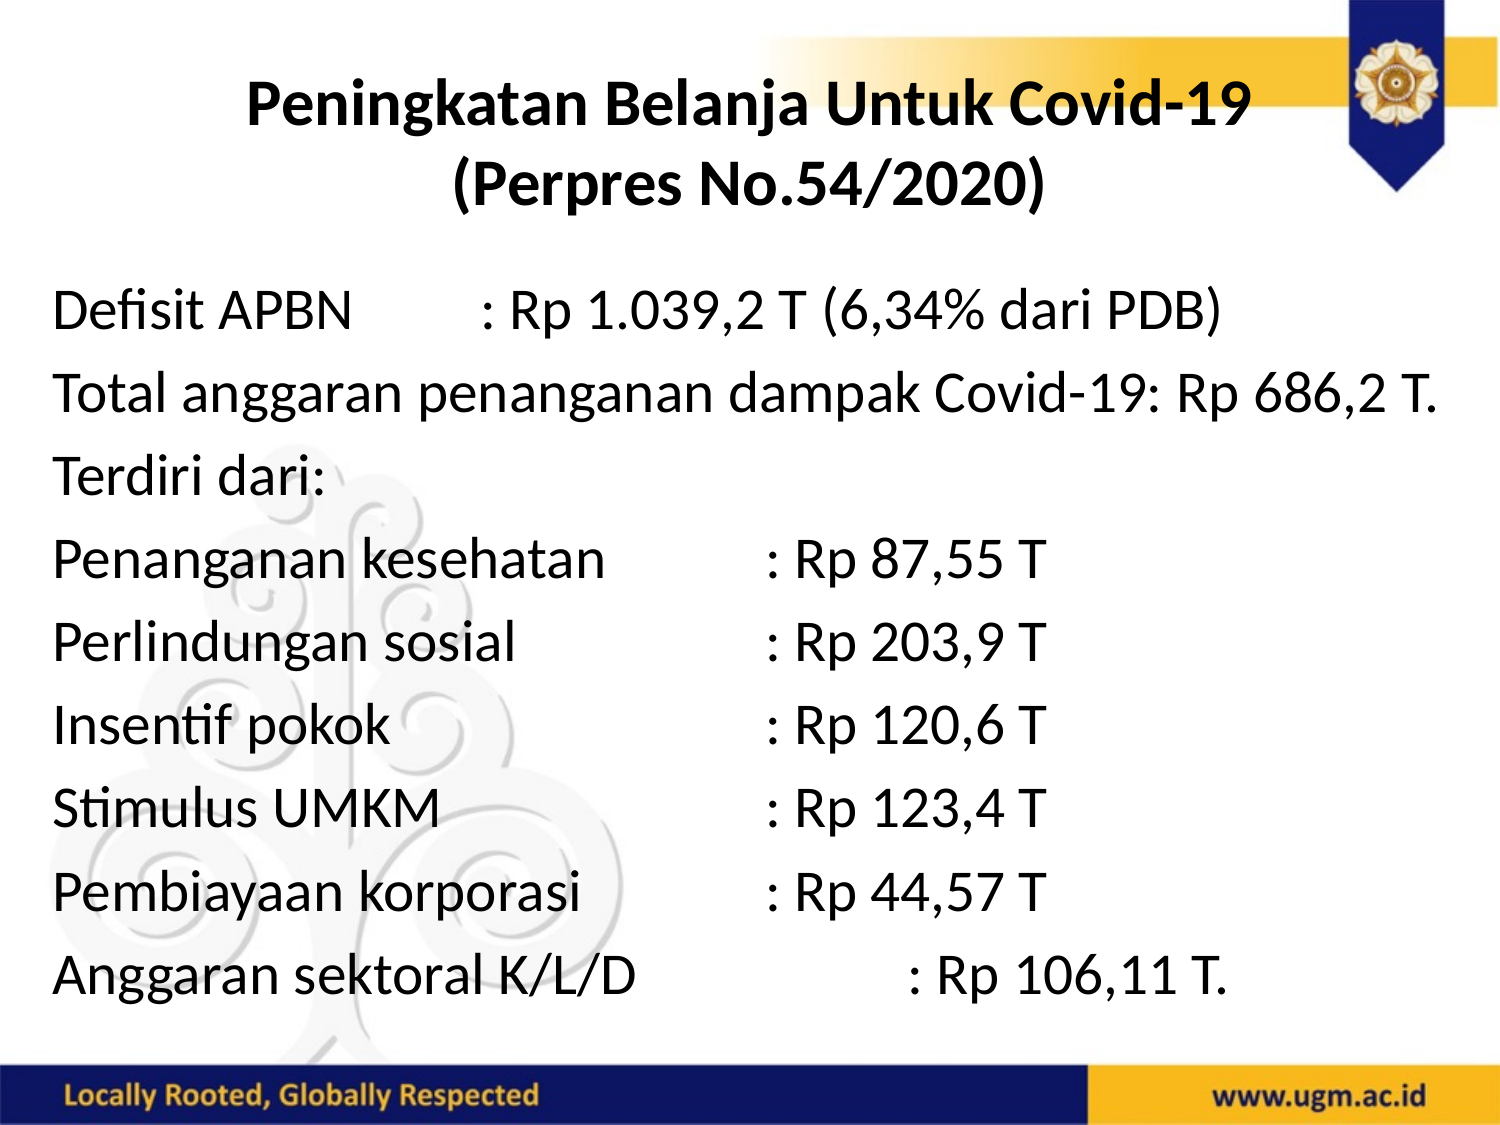

# Peningkatan Belanja Untuk Covid-19 (Perpres No.54/2020)
Defisit APBN	: Rp 1.039,2 T (6,34% dari PDB)
Total anggaran penanganan dampak Covid-19: Rp 686,2 T.
Terdiri dari:
Penanganan kesehatan		: Rp 87,55 T
Perlindungan sosial		: Rp 203,9 T
Insentif pokok			: Rp 120,6 T
Stimulus UMKM			: Rp 123,4 T
Pembiayaan korporasi		: Rp 44,57 T
Anggaran sektoral K/L/D		: Rp 106,11 T.